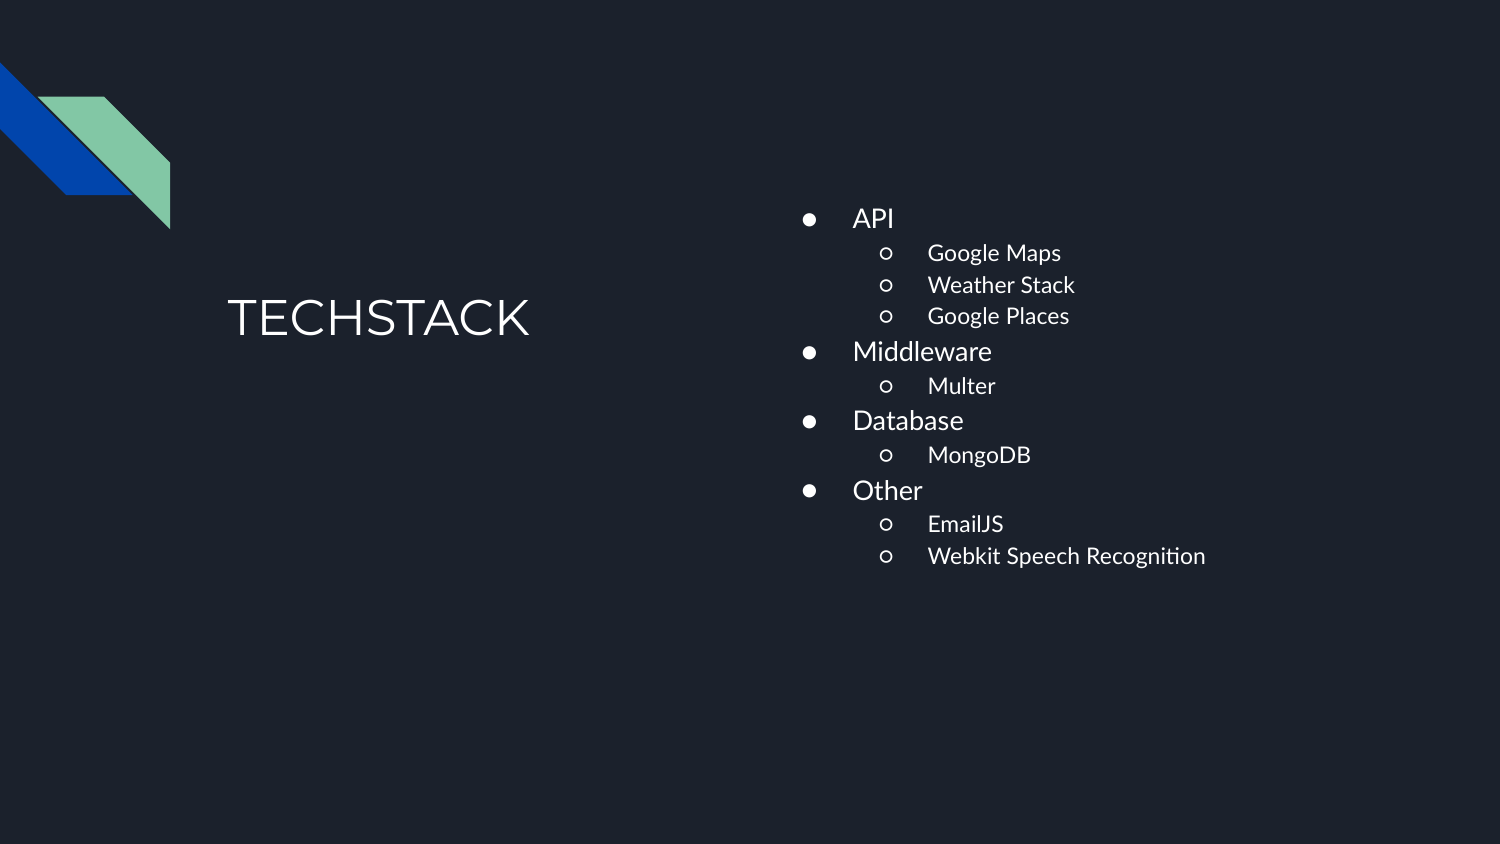

API
Google Maps
Weather Stack
Google Places
Middleware
Multer
Database
MongoDB
Other
EmailJS
Webkit Speech Recognition
# TECHSTACK